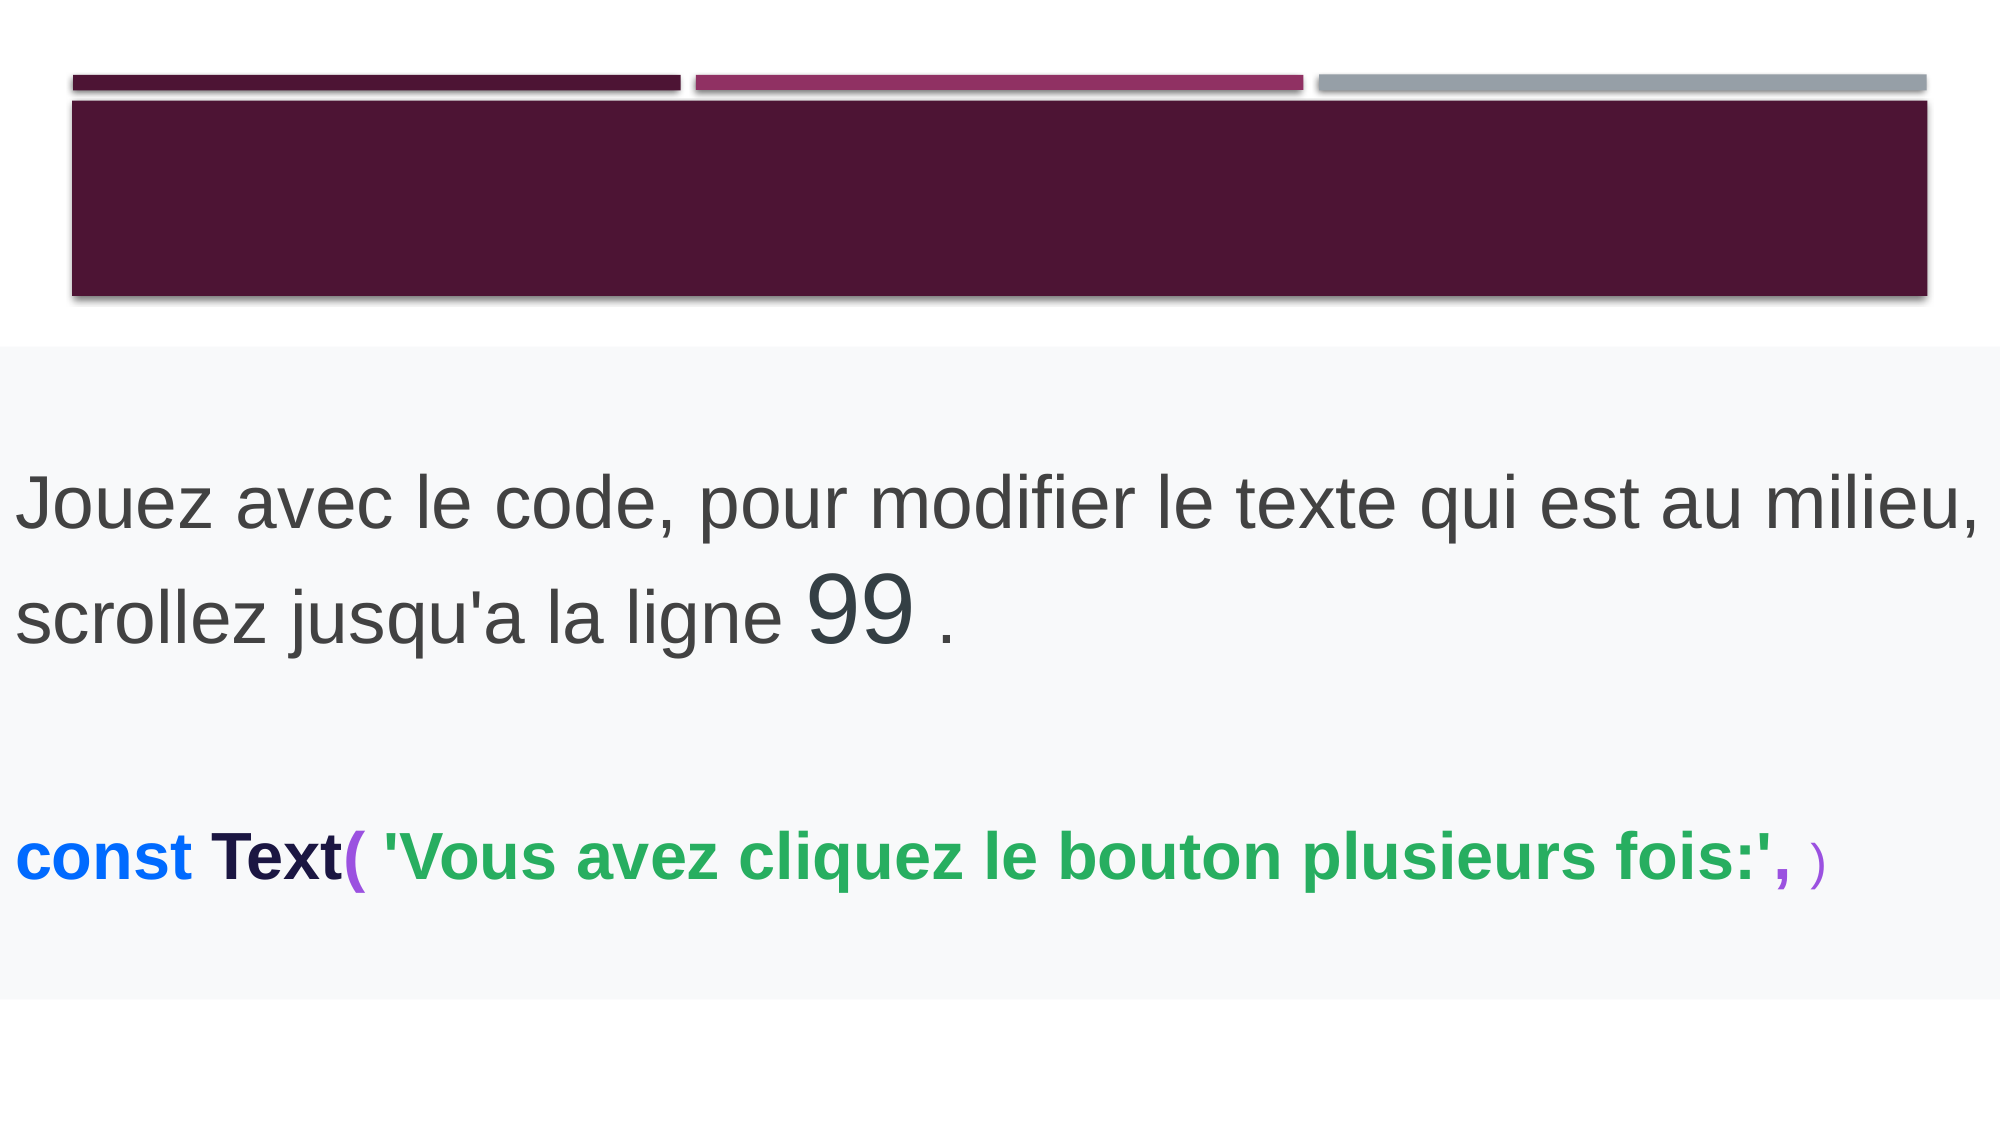

#
Jouez avec le code, pour modifier le texte qui est au milieu,
scrollez jusqu'a la ligne 99 .

const Text( 'Vous avez cliquez le bouton plusieurs fois:', )